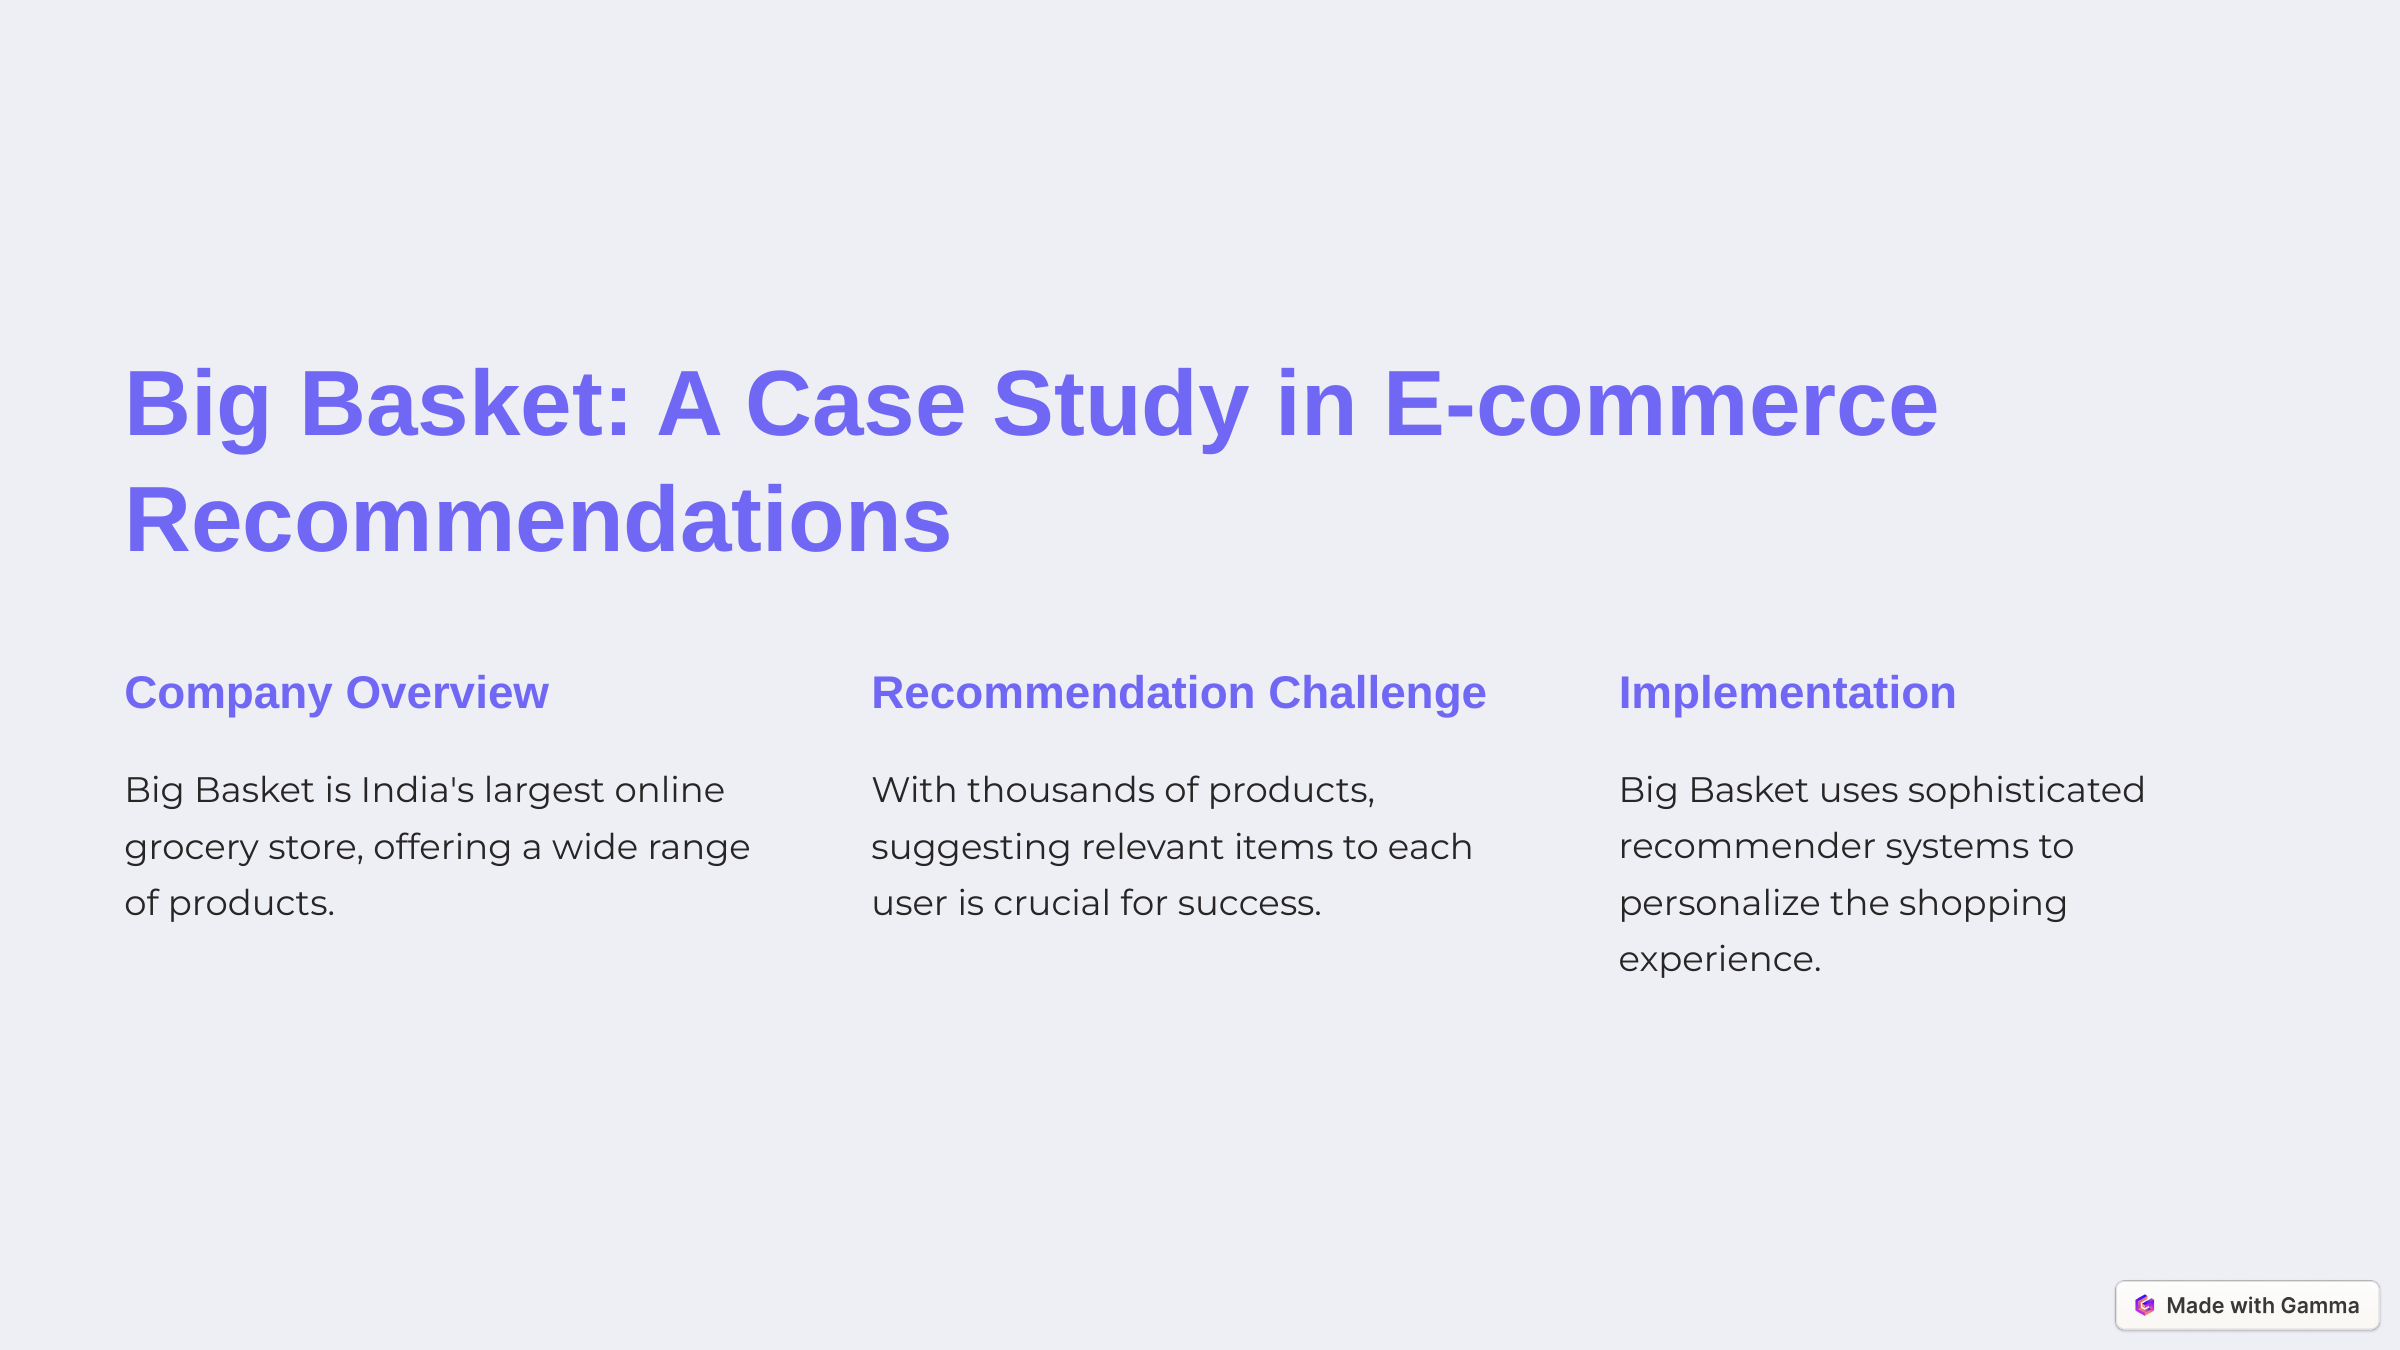

Big Basket: A Case Study in E-commerce Recommendations
Company Overview
Recommendation Challenge
Implementation
Big Basket is India's largest online grocery store, offering a wide range of products.
With thousands of products, suggesting relevant items to each user is crucial for success.
Big Basket uses sophisticated recommender systems to personalize the shopping experience.